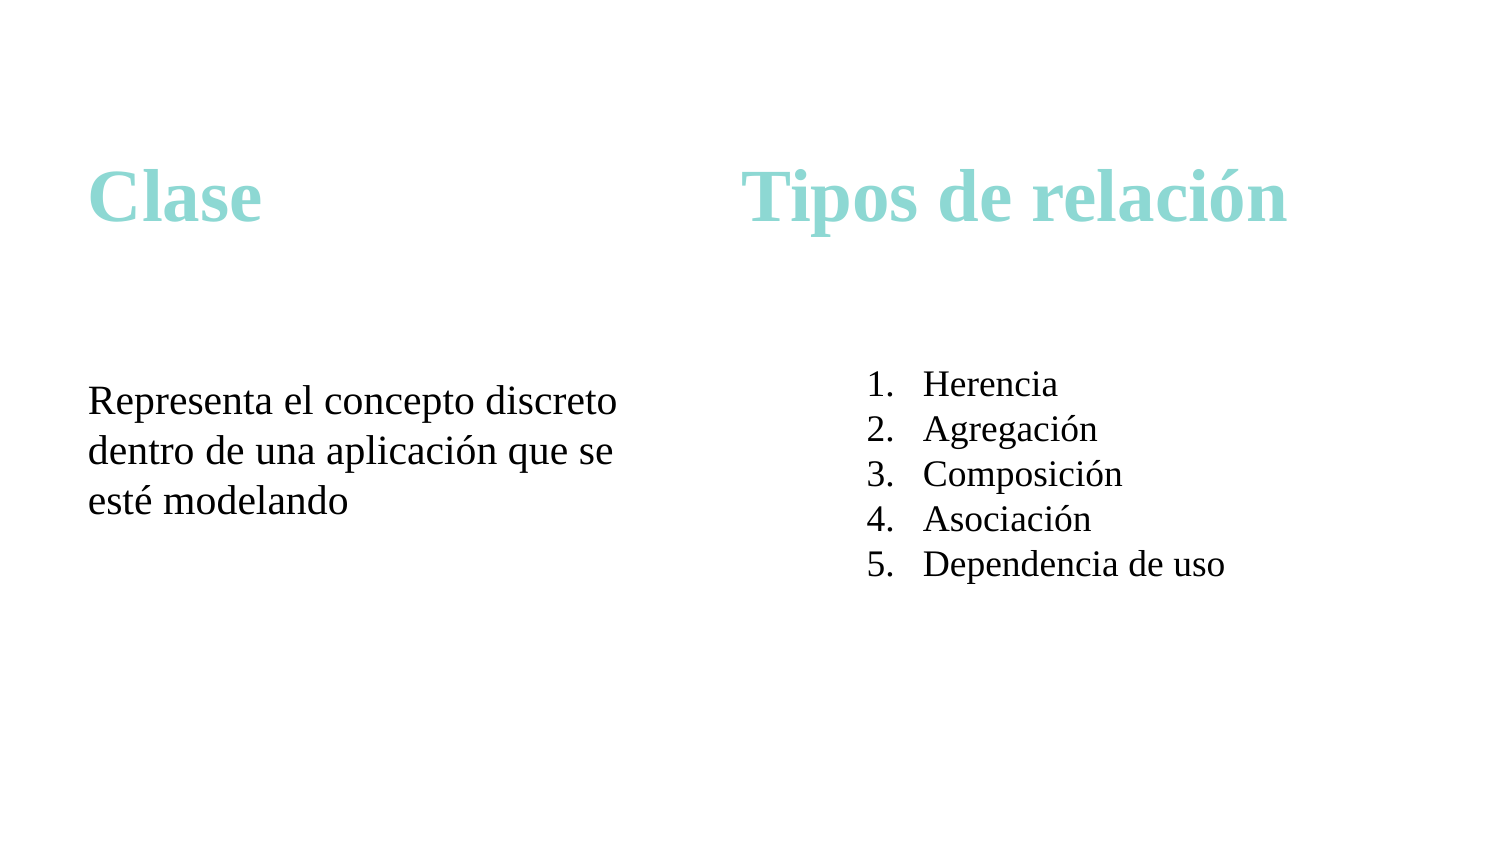

Clase
Tipos de relación
Herencia
Agregación
Composición
Asociación
Dependencia de uso

Representa el concepto discreto dentro de una aplicación que se esté modelando